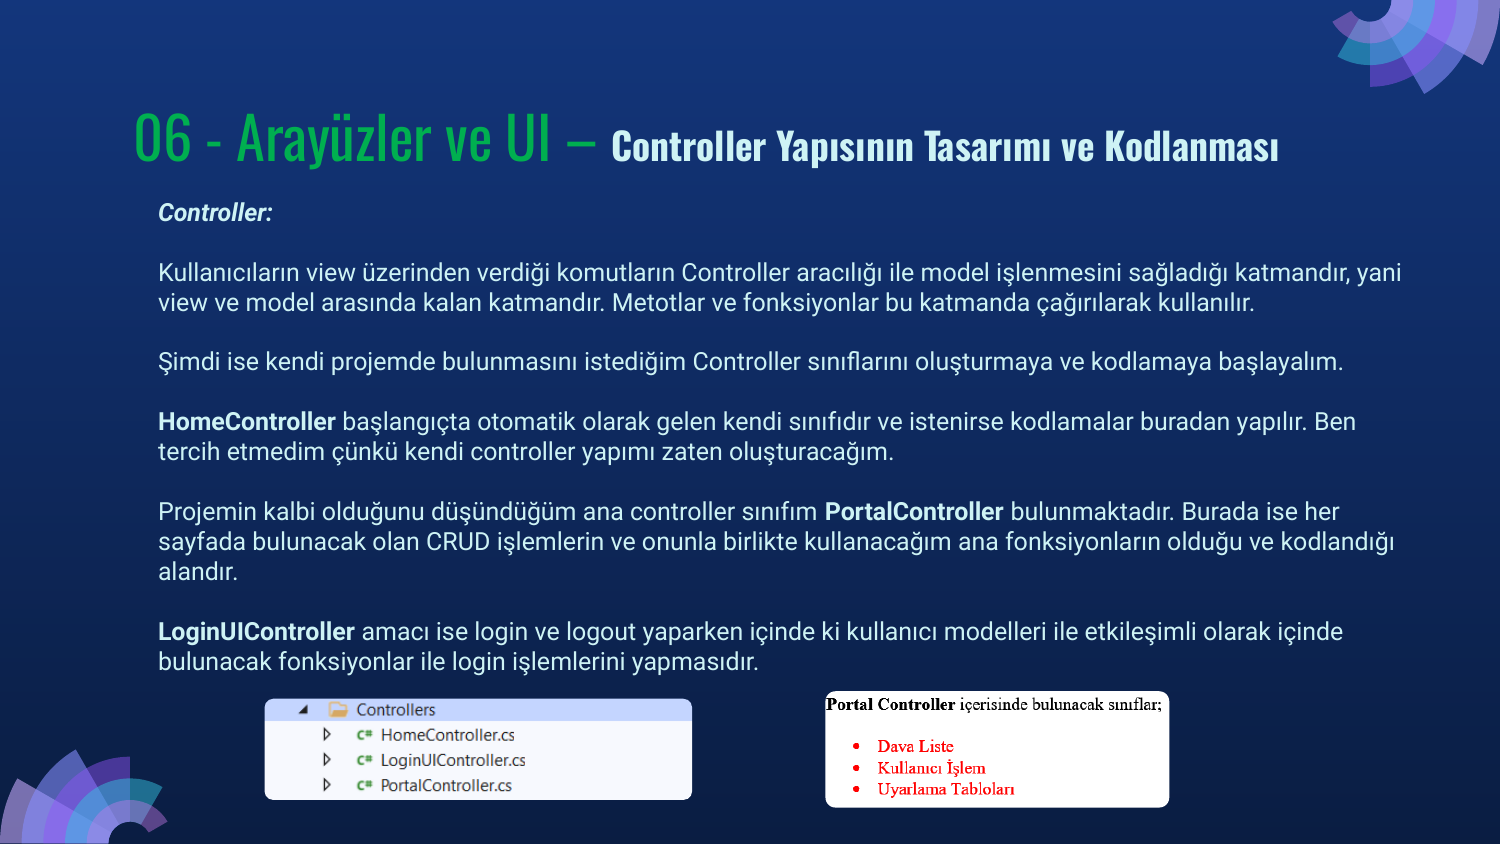

06 - Arayüzler ve UI – Controller Yapısının Tasarımı ve Kodlanması
# Controller:

Kullanıcıların view üzerinden verdiği komutların Controller aracılığı ile model işlenmesini sağladığı katmandır, yani view ve model arasında kalan katmandır. Metotlar ve fonksiyonlar bu katmanda çağırılarak kullanılır.

Şimdi ise kendi projemde bulunmasını istediğim Controller sınıflarını oluşturmaya ve kodlamaya başlayalım.

HomeController başlangıçta otomatik olarak gelen kendi sınıfıdır ve istenirse kodlamalar buradan yapılır. Ben tercih etmedim çünkü kendi controller yapımı zaten oluşturacağım.

Projemin kalbi olduğunu düşündüğüm ana controller sınıfım PortalController bulunmaktadır. Burada ise her sayfada bulunacak olan CRUD işlemlerin ve onunla birlikte kullanacağım ana fonksiyonların olduğu ve kodlandığı alandır.

LoginUIController amacı ise login ve logout yaparken içinde ki kullanıcı modelleri ile etkileşimli olarak içinde bulunacak fonksiyonlar ile login işlemlerini yapmasıdır.